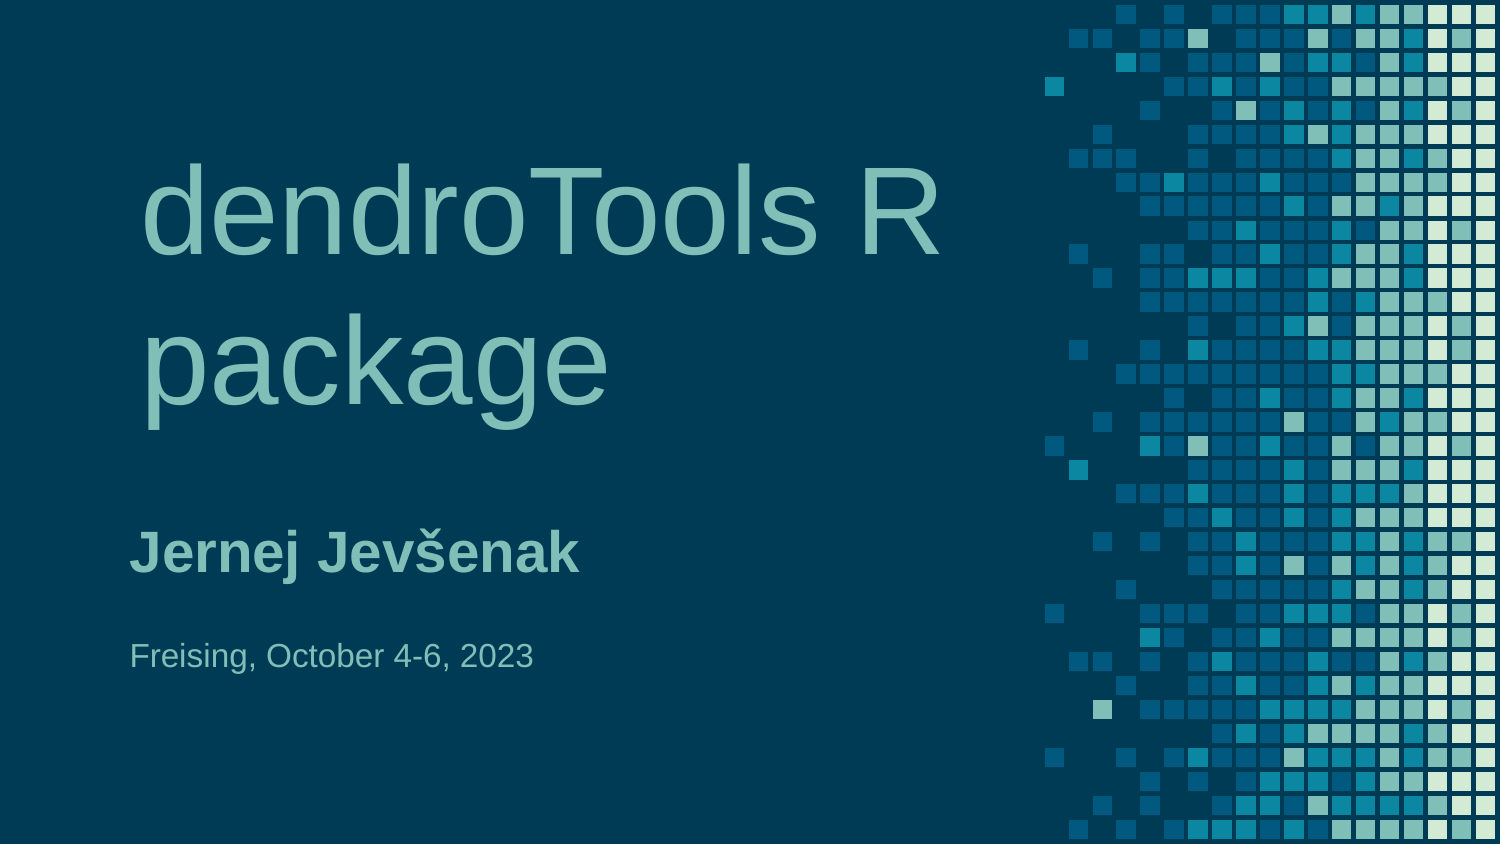

# dendroTools R package
Jernej Jevšenak

Freising, October 4-6, 2023